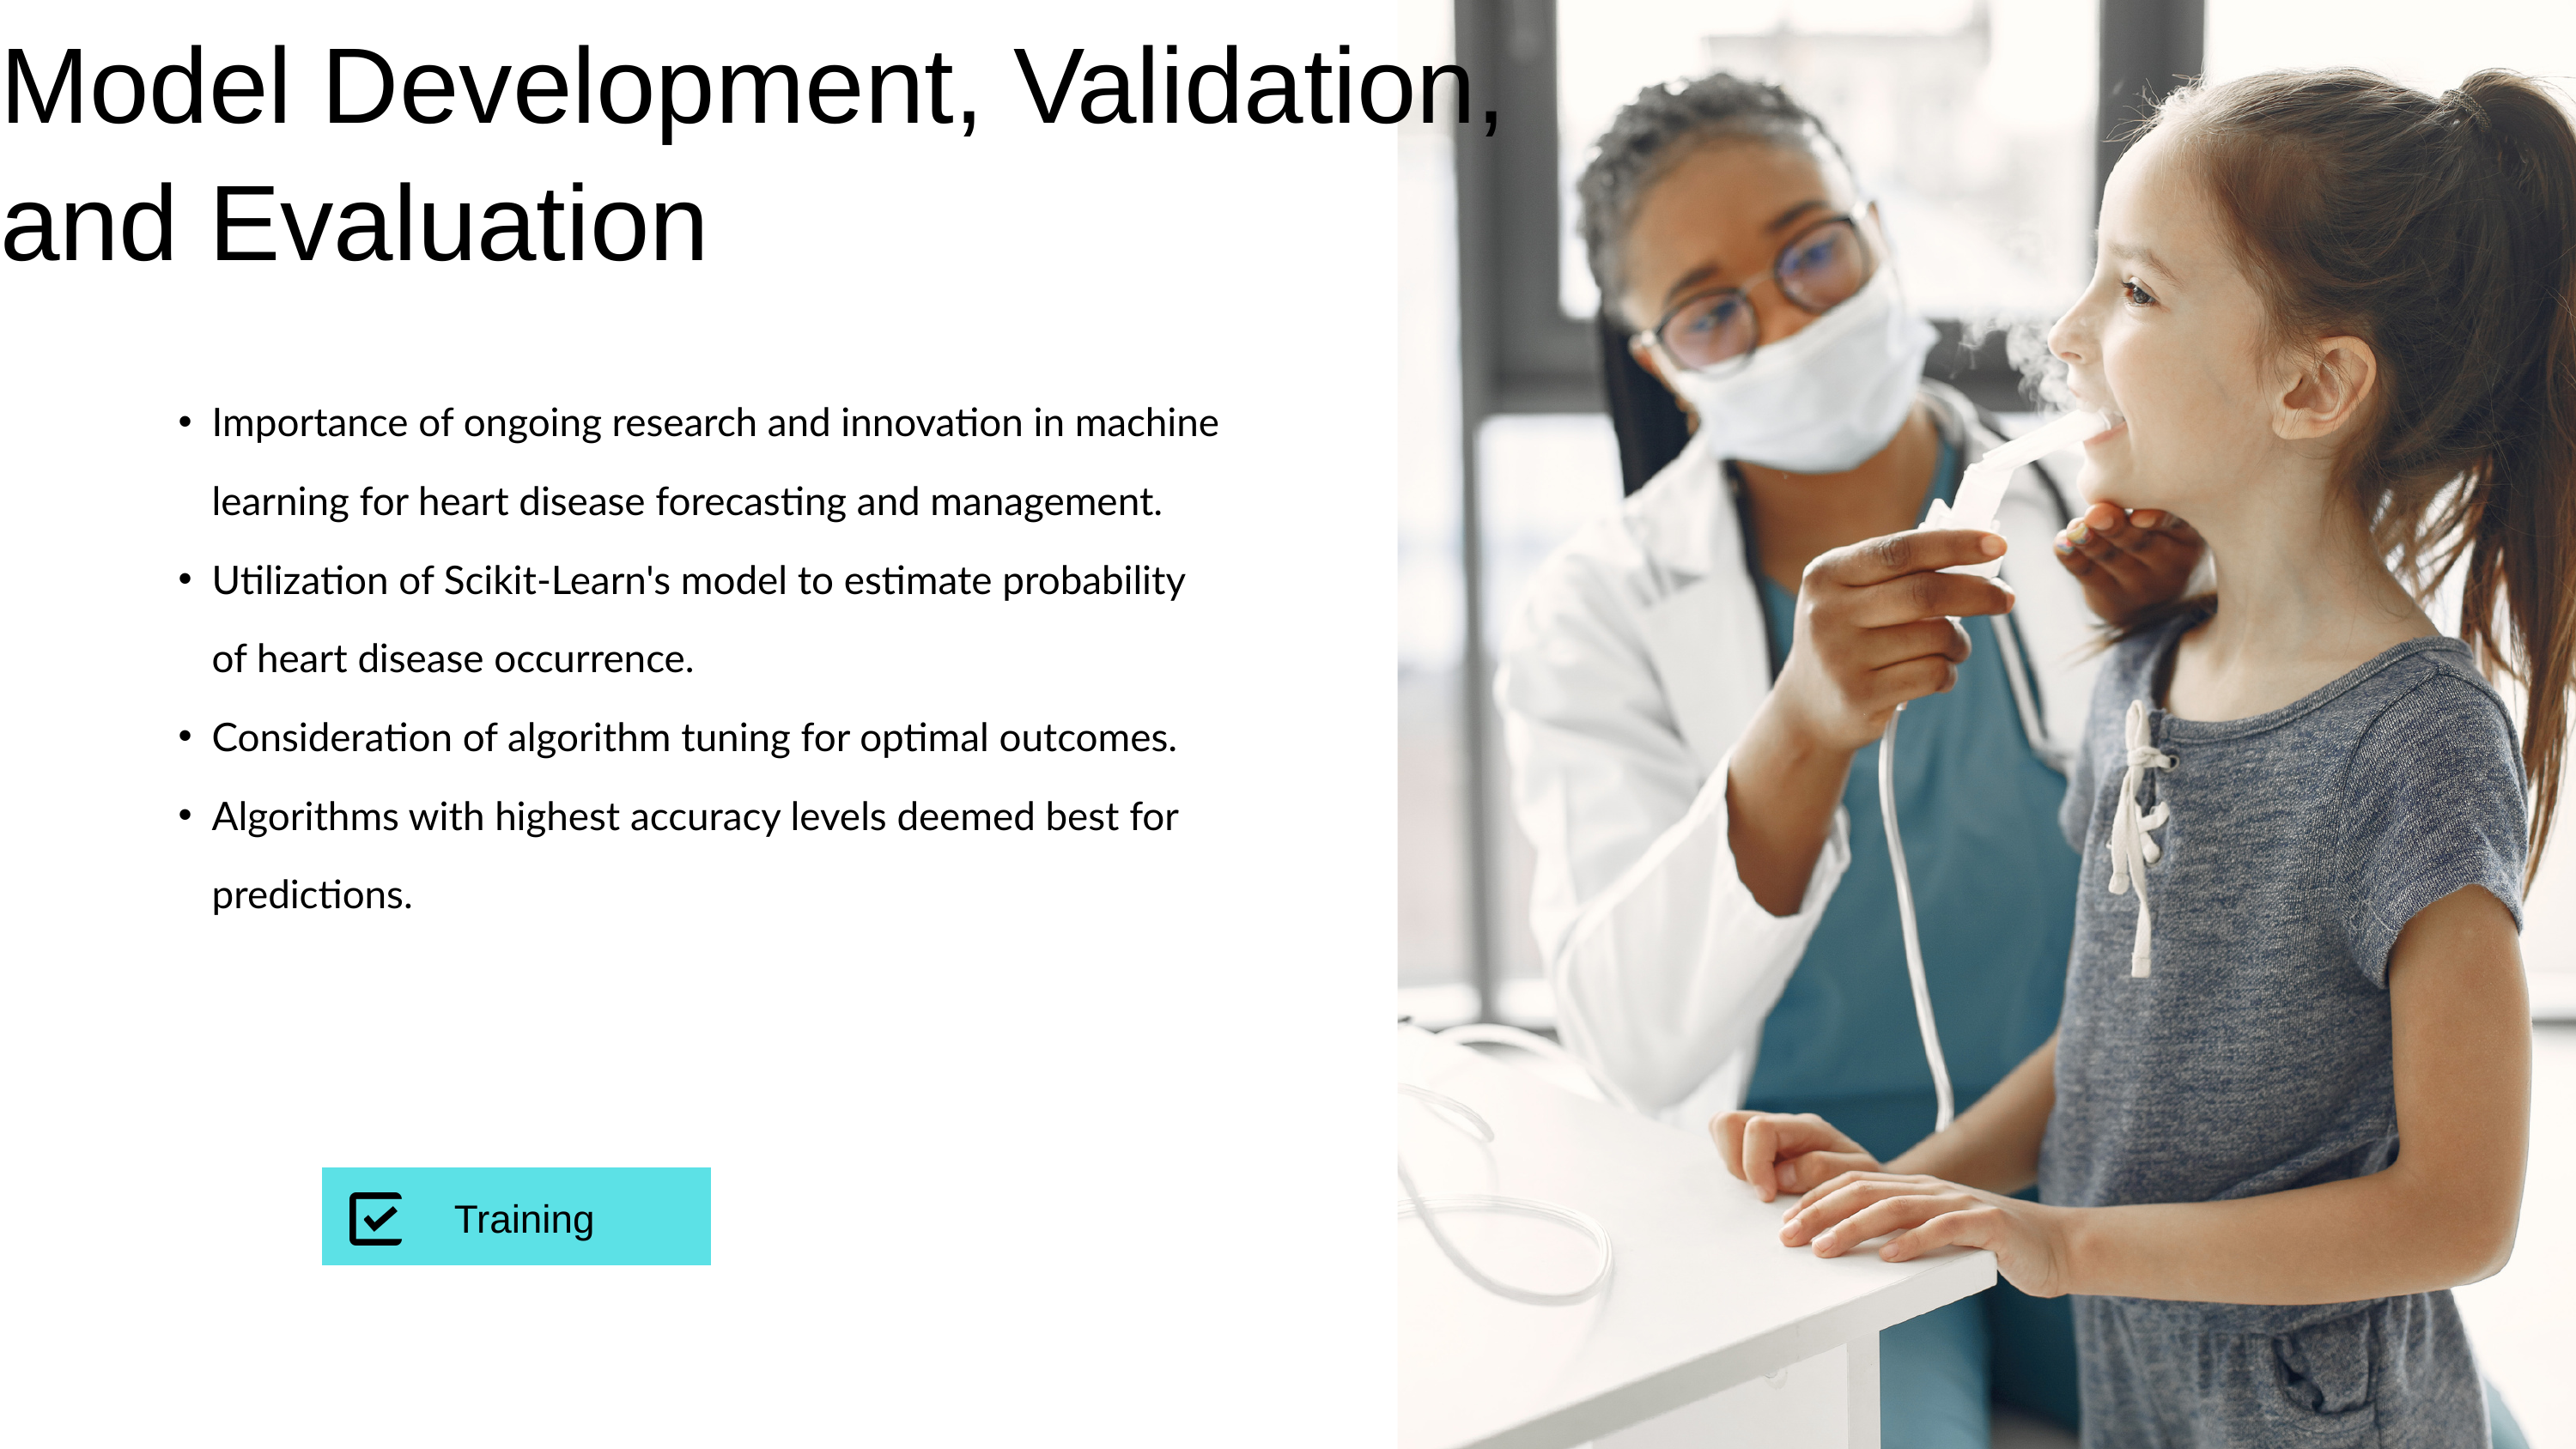

Model Development, Validation, and Evaluation
Importance of ongoing research and innovation in machine learning for heart disease forecasting and management.
Utilization of Scikit-Learn's model to estimate probability of heart disease occurrence.
Consideration of algorithm tuning for optimal outcomes.
Algorithms with highest accuracy levels deemed best for predictions.

Training